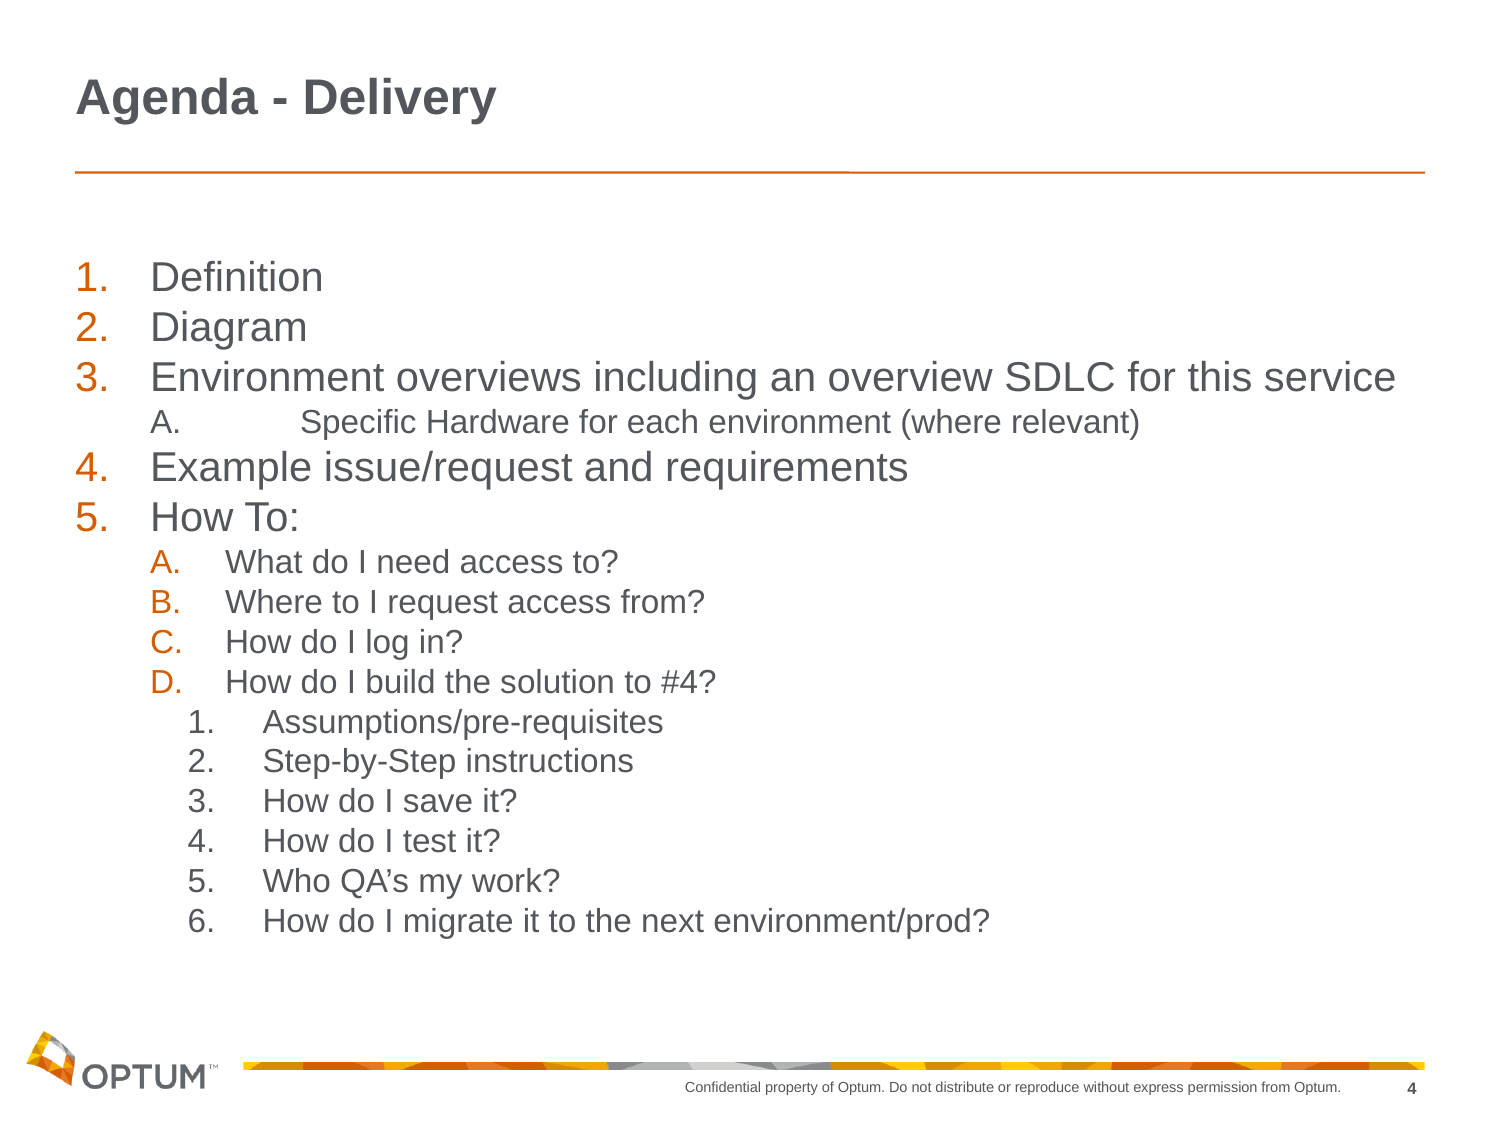

# Agenda - Delivery

Definition
Diagram
Environment overviews including an overview SDLC for this service
A. 	Specific Hardware for each environment (where relevant)
Example issue/request and requirements
How To:
What do I need access to?
Where to I request access from?
How do I log in?
How do I build the solution to #4?
Assumptions/pre-requisites
Step-by-Step instructions
How do I save it?
How do I test it?
Who QA’s my work?
How do I migrate it to the next environment/prod?